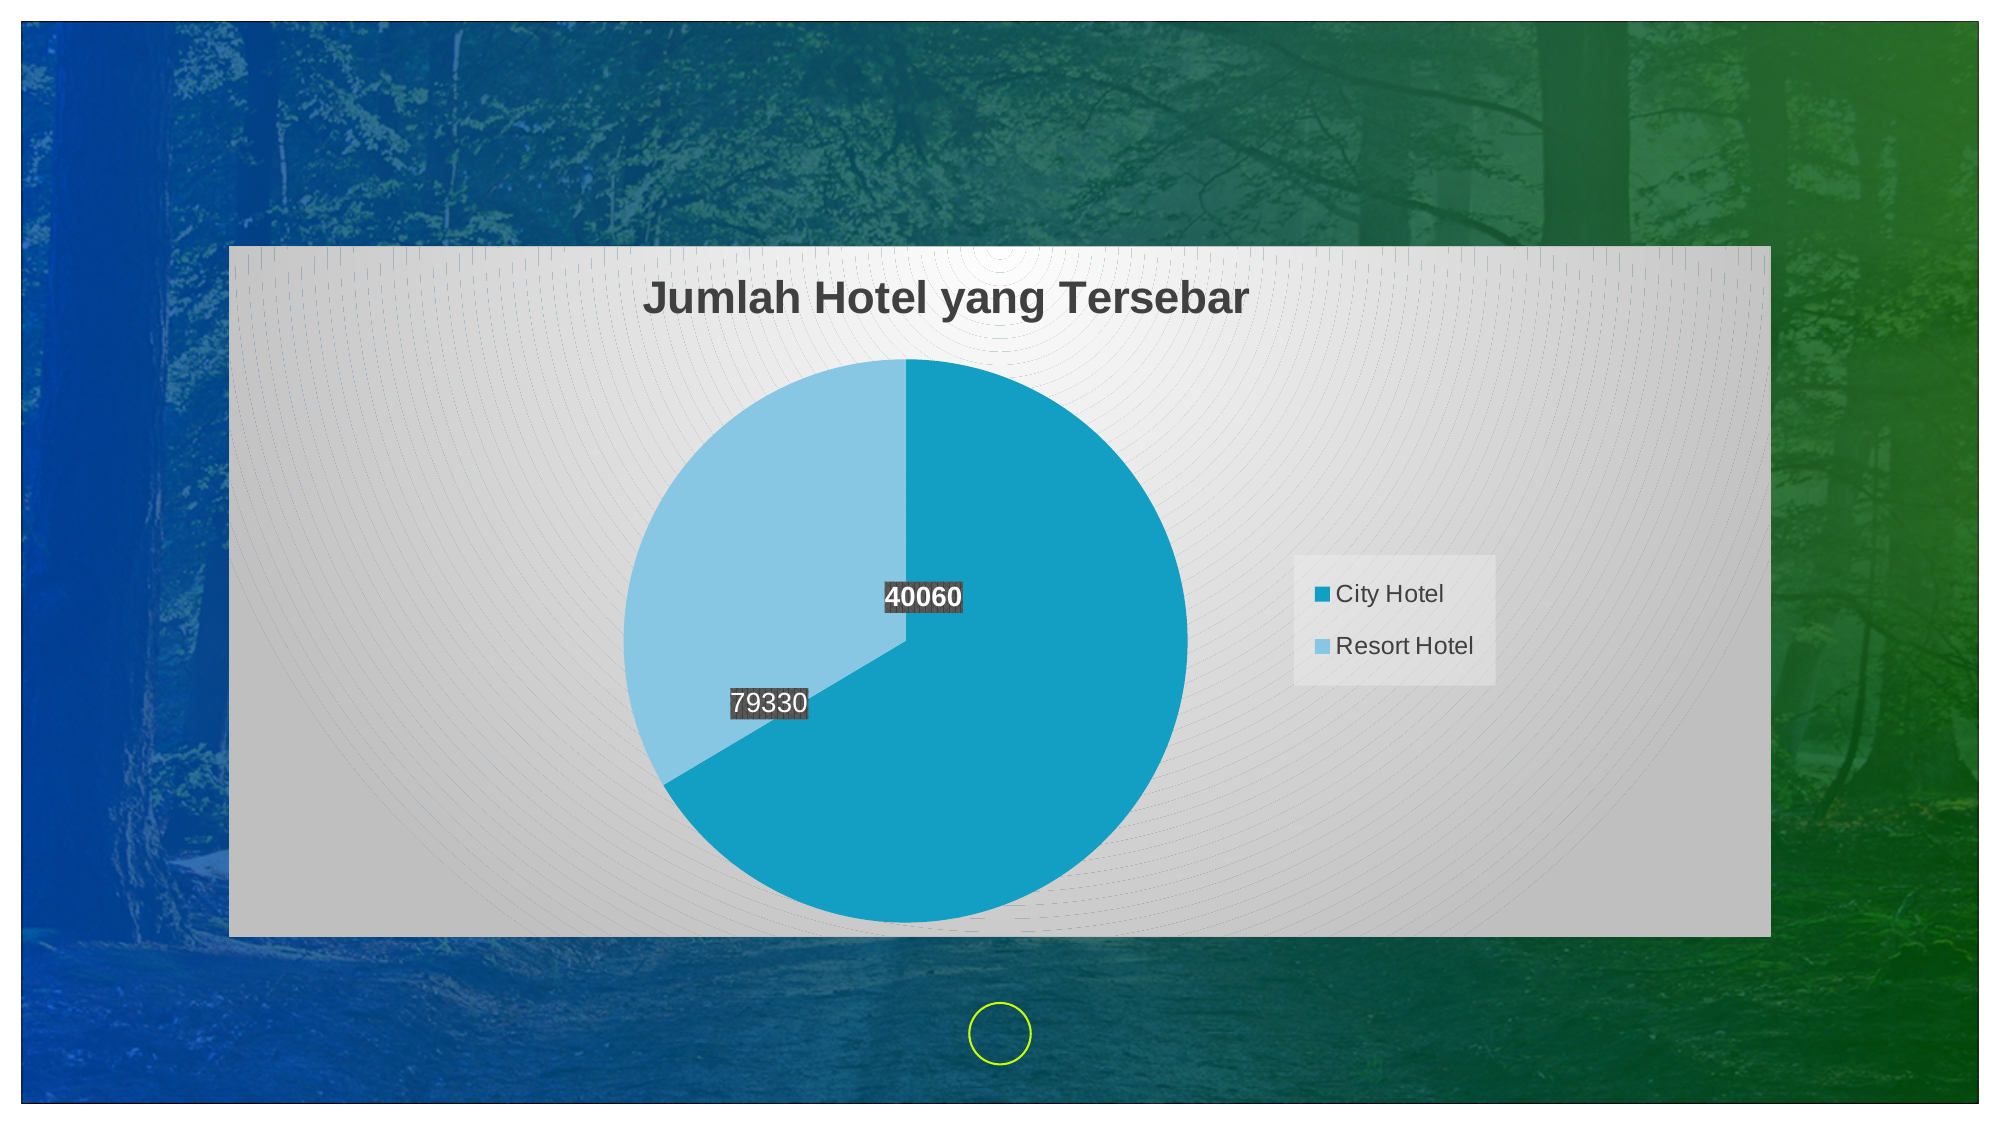

### Chart: Jumlah Hotel yang Tersebar

| Category | Klasifikasi Hotel |
|---|---|
| City Hotel | 79330.0 |
| Resort Hotel | 40060.0 |